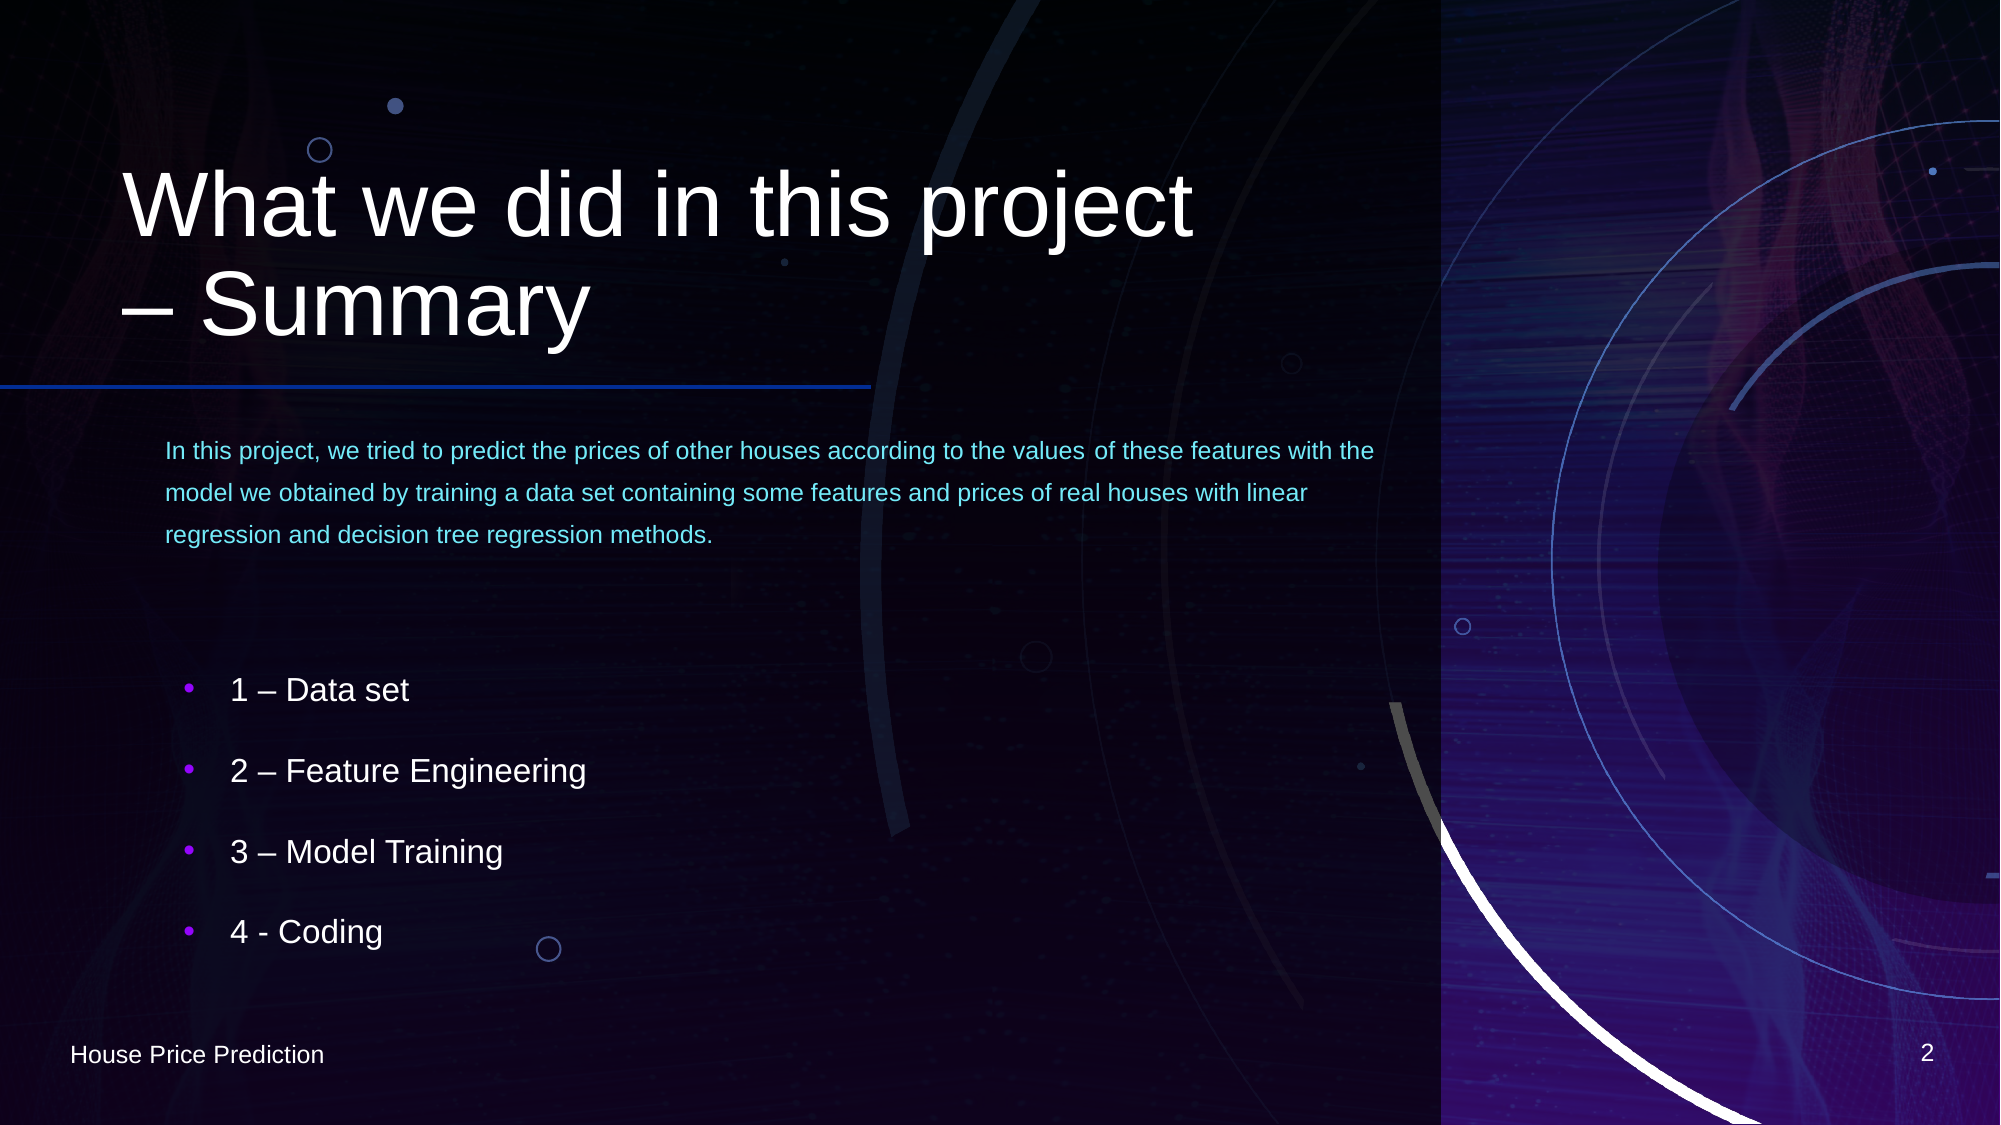

# What we did in this project – Summary
In this project, we tried to predict the prices of other houses according to the values ​​of these features with the model we obtained by training a data set containing some features and prices of real houses with linear regression and decision tree regression methods.

1 – Data set
2 – Feature Engineering
3 – Model Training
4 - Coding

2
House Price Prediction